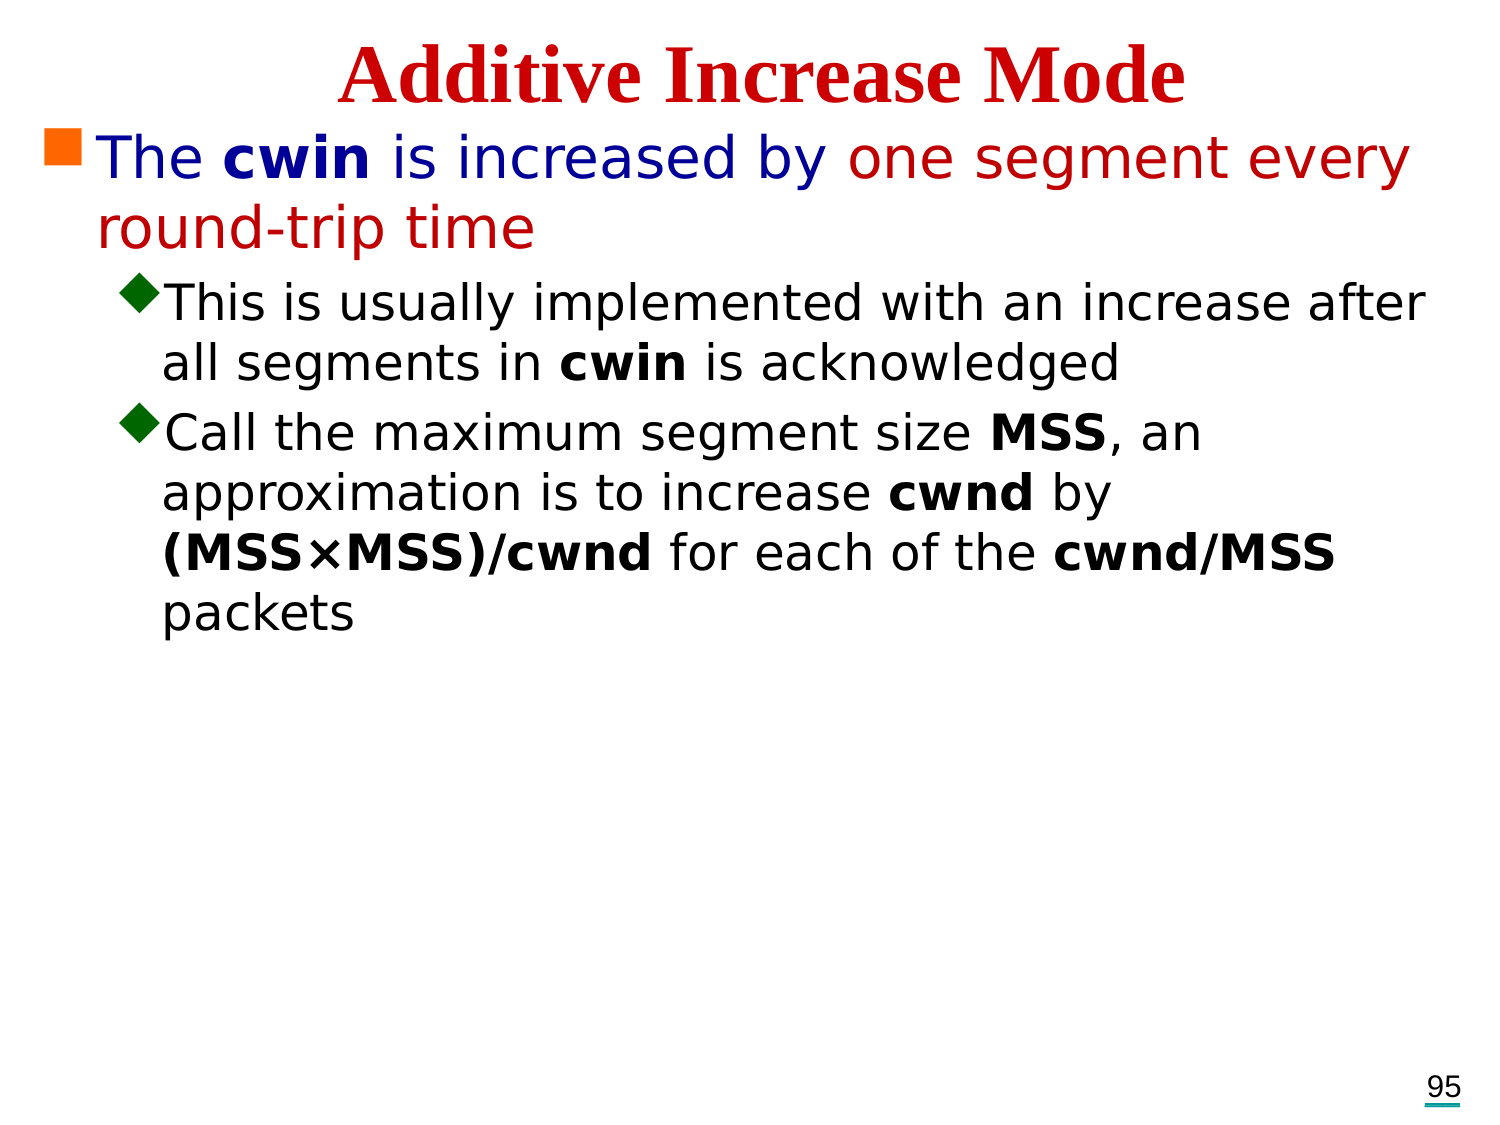

# Additive Increase Mode
The cwin is increased by one segment every round-trip time
This is usually implemented with an increase after all segments in cwin is acknowledged
Call the maximum segment size MSS, an approximation is to increase cwnd by (MSS×MSS)/cwnd for each of the cwnd/MSS packets